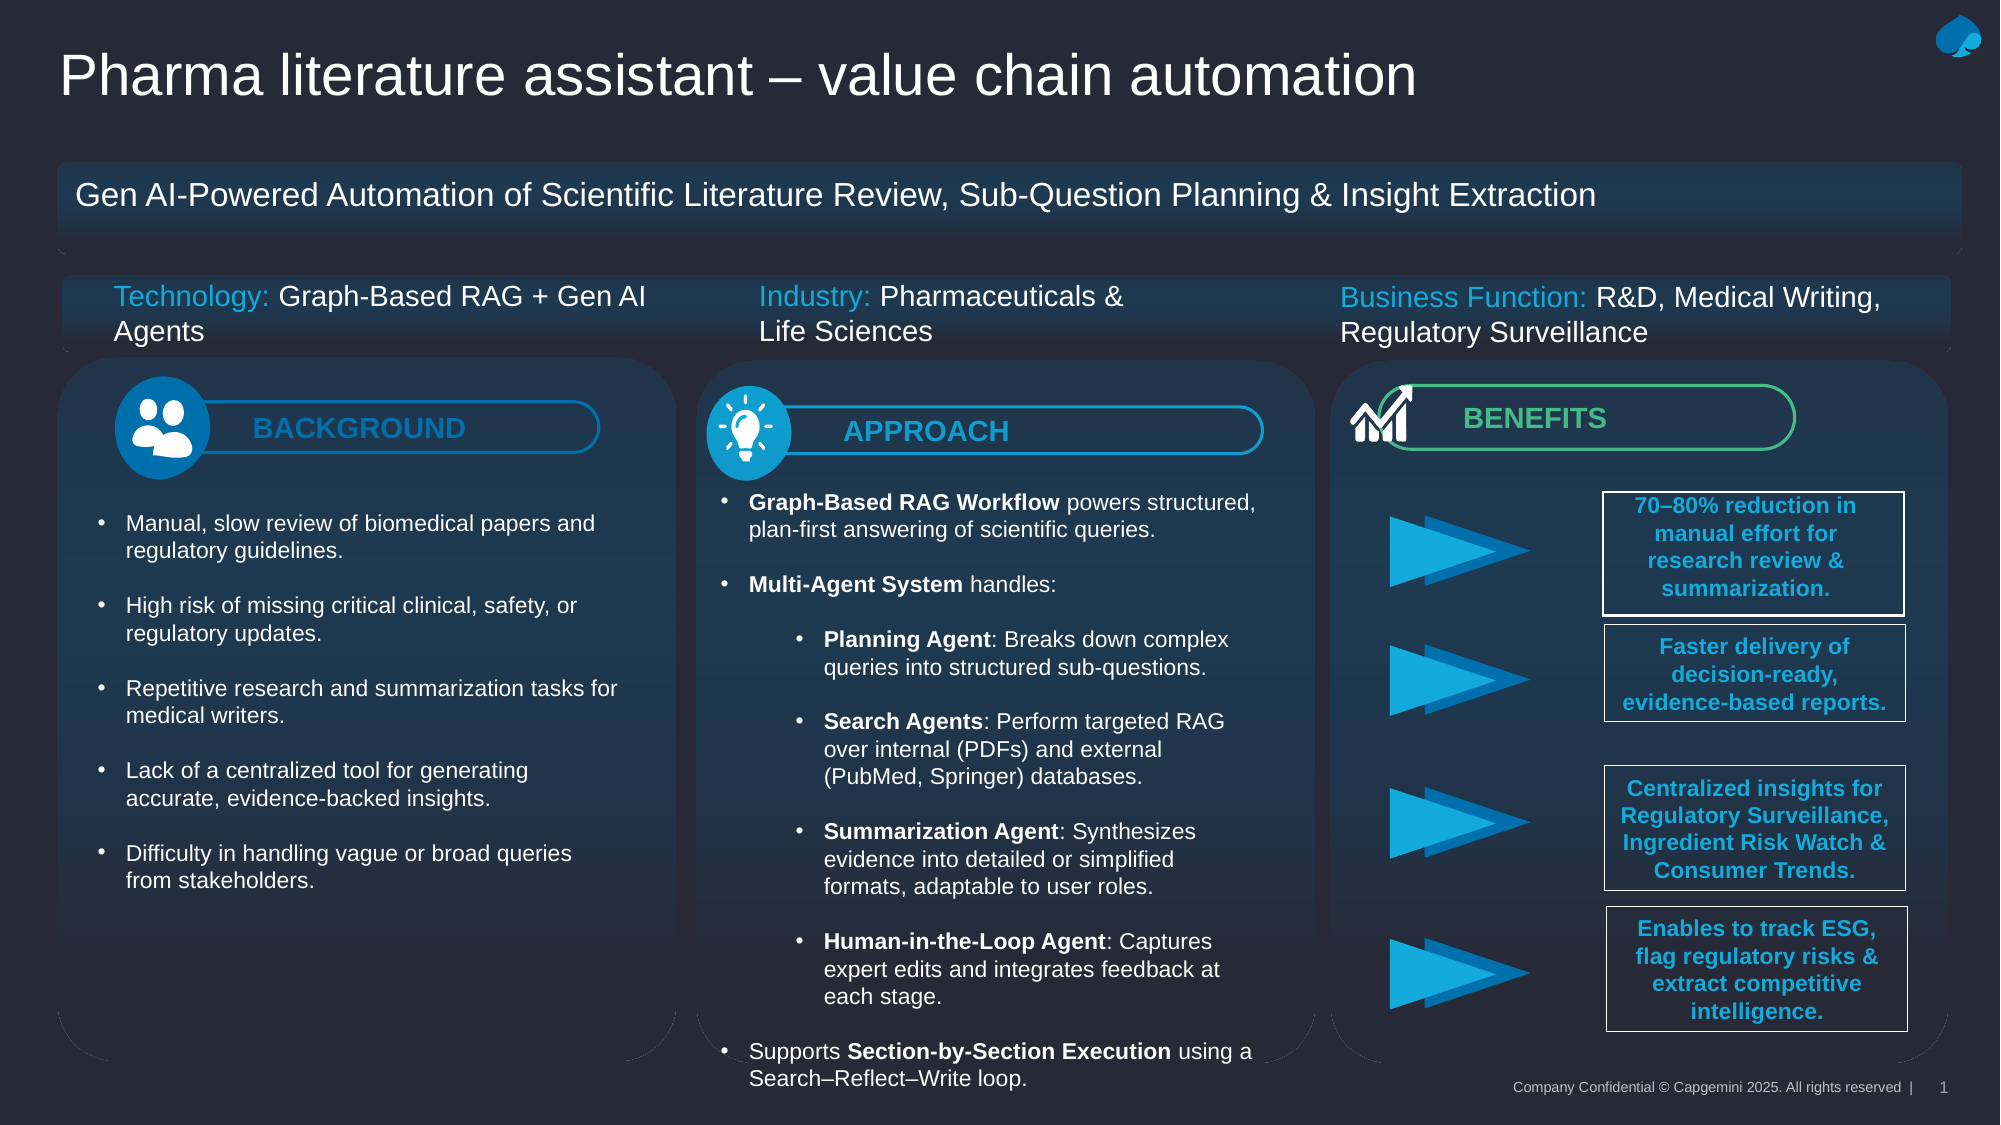

Pharma literature assistant – value chain automation
Gen AI-Powered Automation of Scientific Literature Review, Sub-Question Planning & Insight Extraction
Technology: Graph-Based RAG + Gen AI Agents
Industry: Pharmaceuticals & Life Sciences
Business Function: R&D, Medical Writing, Regulatory Surveillance

BENEFITS

BACKGROUND
APPROACH
Graph-Based RAG Workflow powers structured, plan-first answering of scientific queries.

Multi-Agent System handles:

Planning Agent: Breaks down complex queries into structured sub-questions.

Search Agents: Perform targeted RAG over internal (PDFs) and external (PubMed, Springer) databases.

Summarization Agent: Synthesizes evidence into detailed or simplified formats, adaptable to user roles.

Human-in-the-Loop Agent: Captures expert edits and integrates feedback at each stage.

Supports Section-by-Section Execution using a Search–Reflect–Write loop.
70–80% reduction in manual effort for research review & summarization.

Manual, slow review of biomedical papers and regulatory guidelines.

High risk of missing critical clinical, safety, or regulatory updates.

Repetitive research and summarization tasks for medical writers.

Lack of a centralized tool for generating accurate, evidence-backed insights.

Difficulty in handling vague or broad queries from stakeholders.

Faster delivery of decision-ready, evidence-based reports.

Centralized insights for Regulatory Surveillance, Ingredient Risk Watch & Consumer Trends.

Enables to track ESG, flag regulatory risks & extract competitive intelligence.